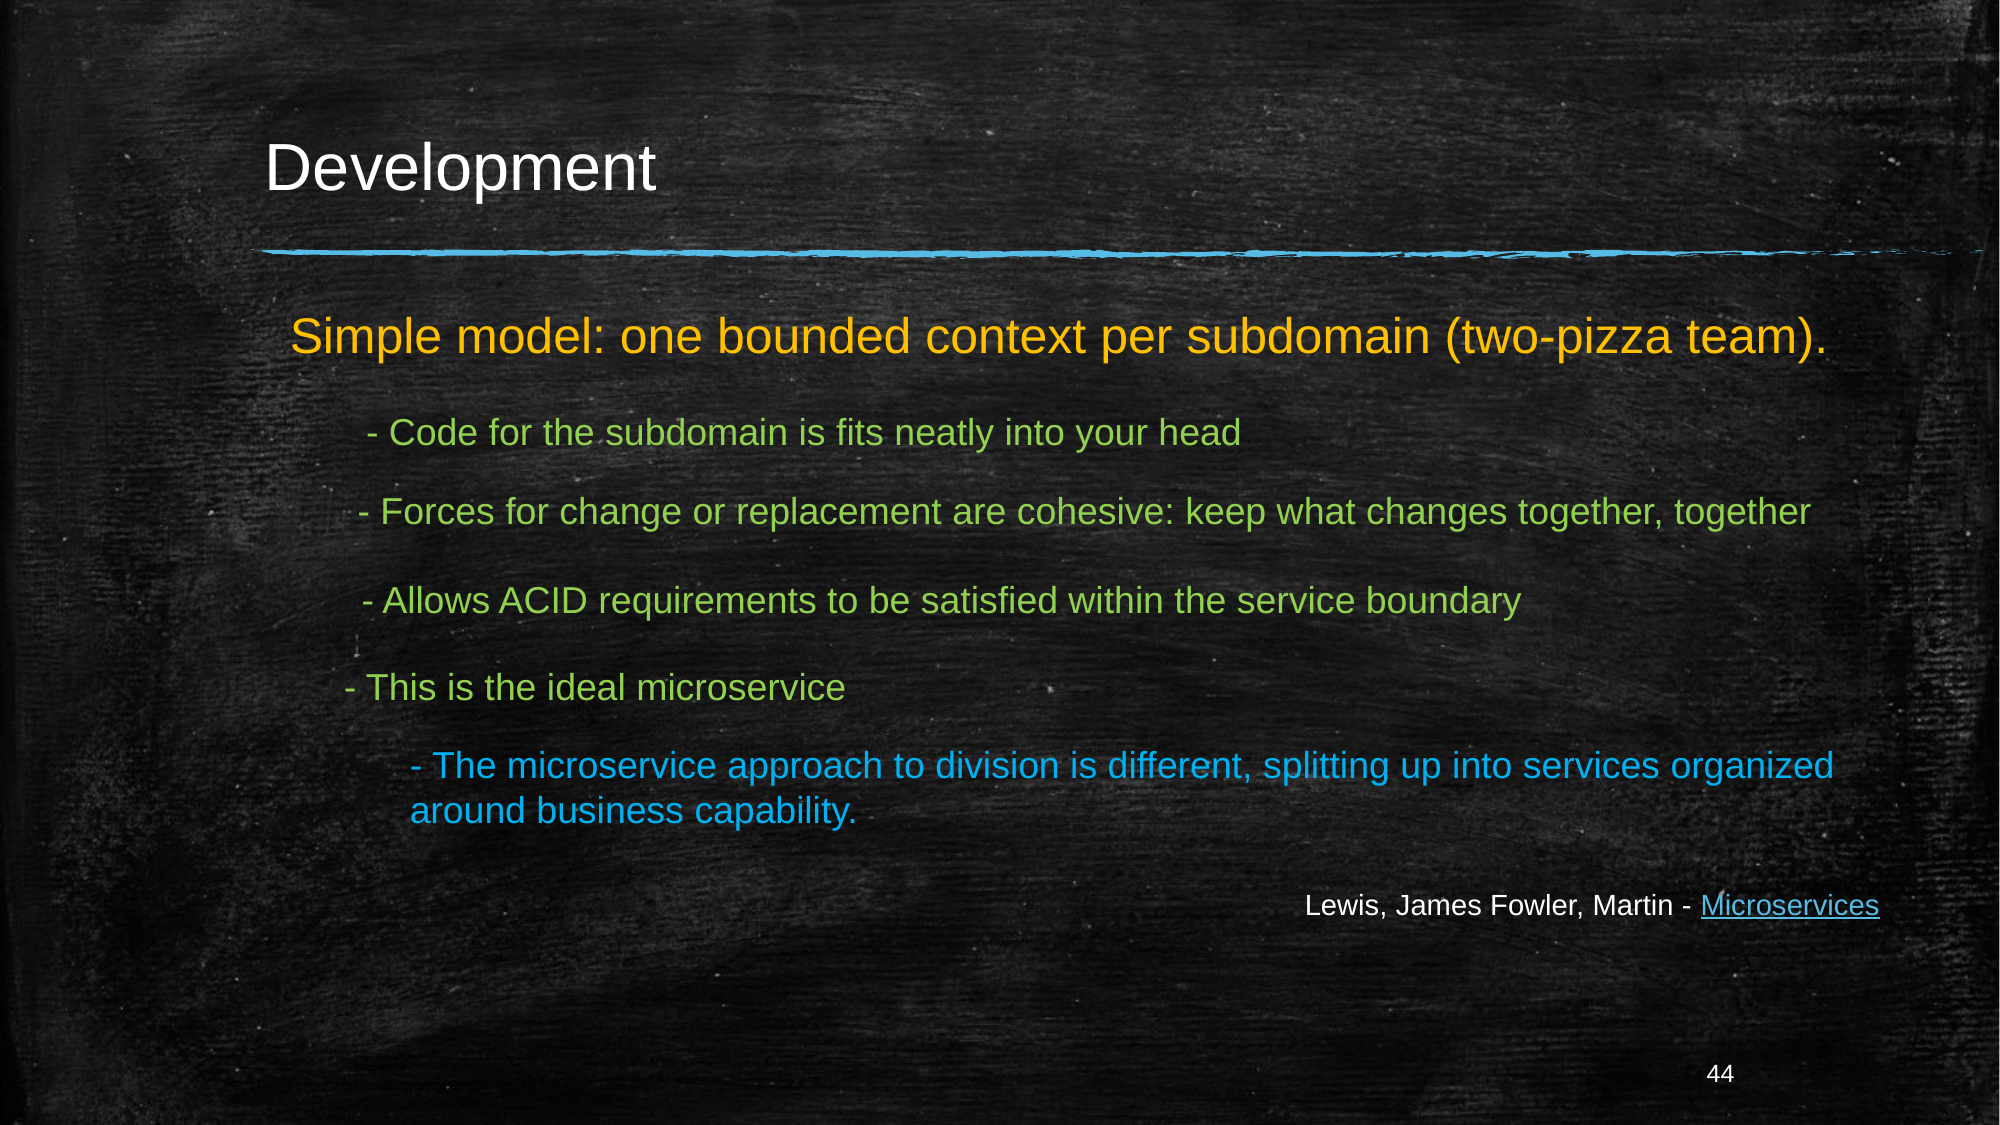

# Development
Simple model: one bounded context per subdomain (two-pizza team).
- Code for the subdomain is fits neatly into your head
- Forces for change or replacement are cohesive: keep what changes together, together
- Allows ACID requirements to be satisfied within the service boundary
- This is the ideal microservice
- The microservice approach to division is different, splitting up into services organized around business capability.
Lewis, James Fowler, Martin - Microservices
44